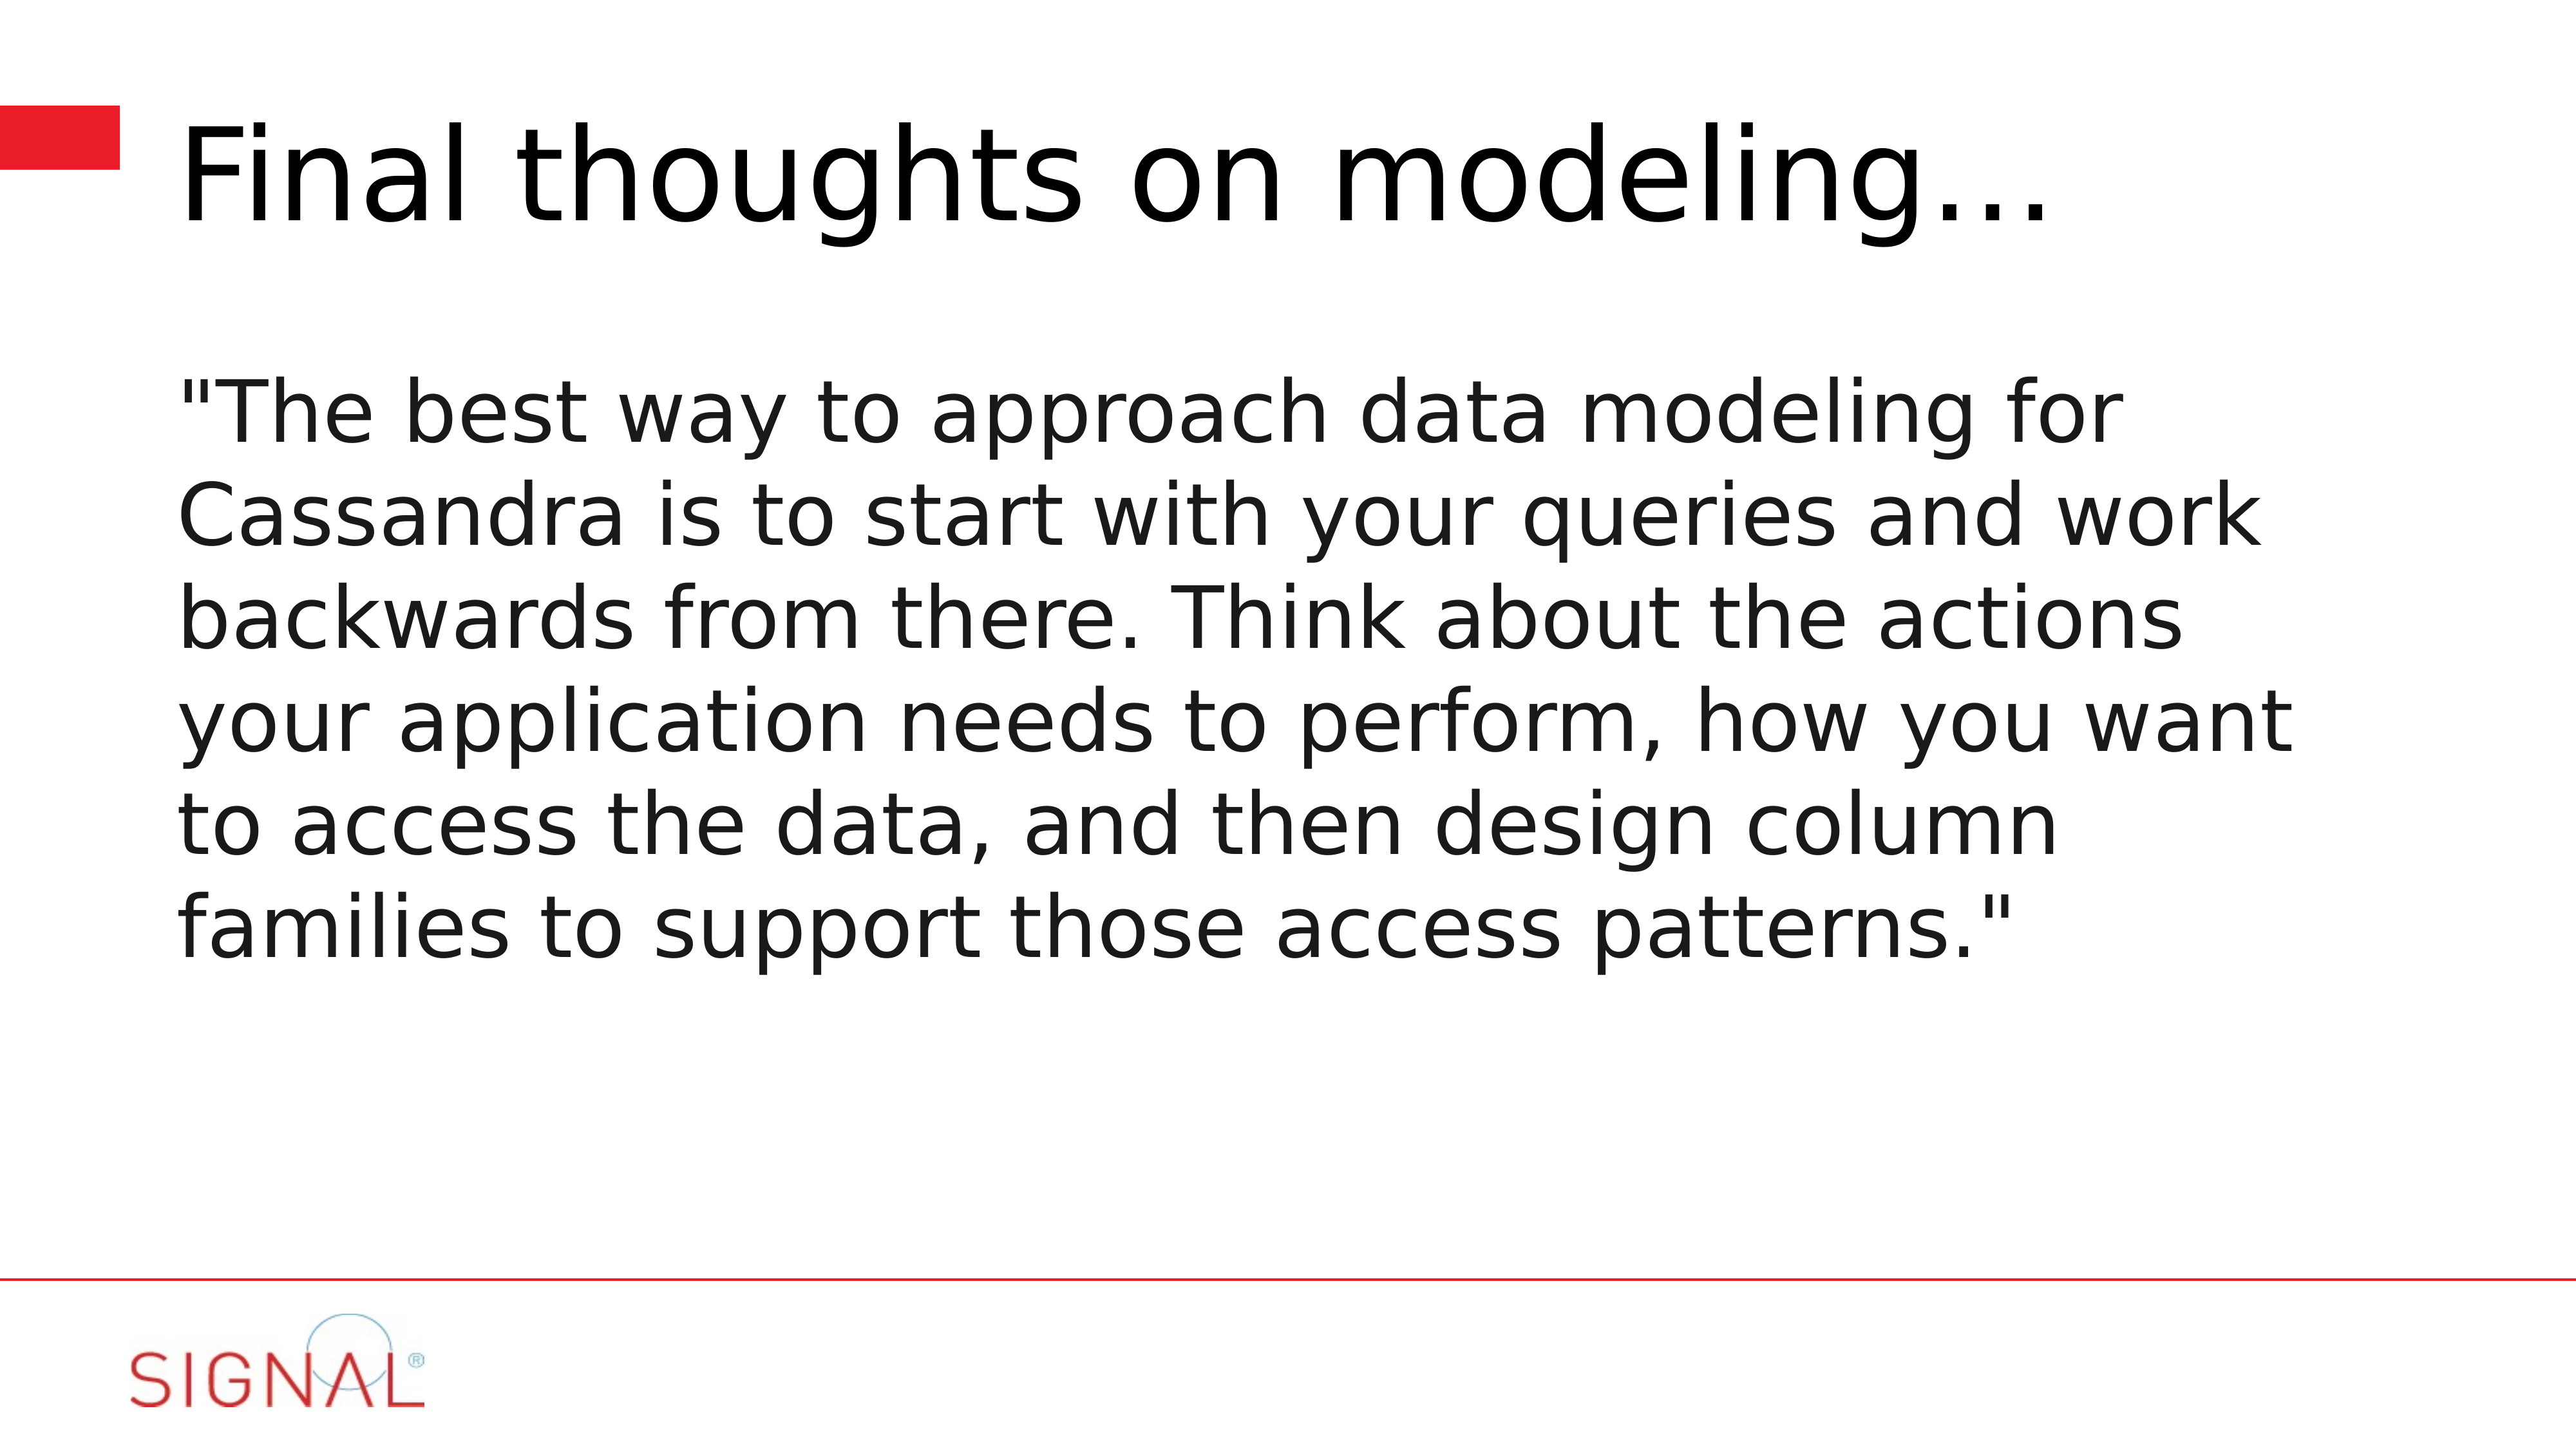

# Final thoughts on modeling…
"The best way to approach data modeling for Cassandra is to start with your queries and work backwards from there. Think about the actions your application needs to perform, how you want to access the data, and then design column families to support those access patterns."